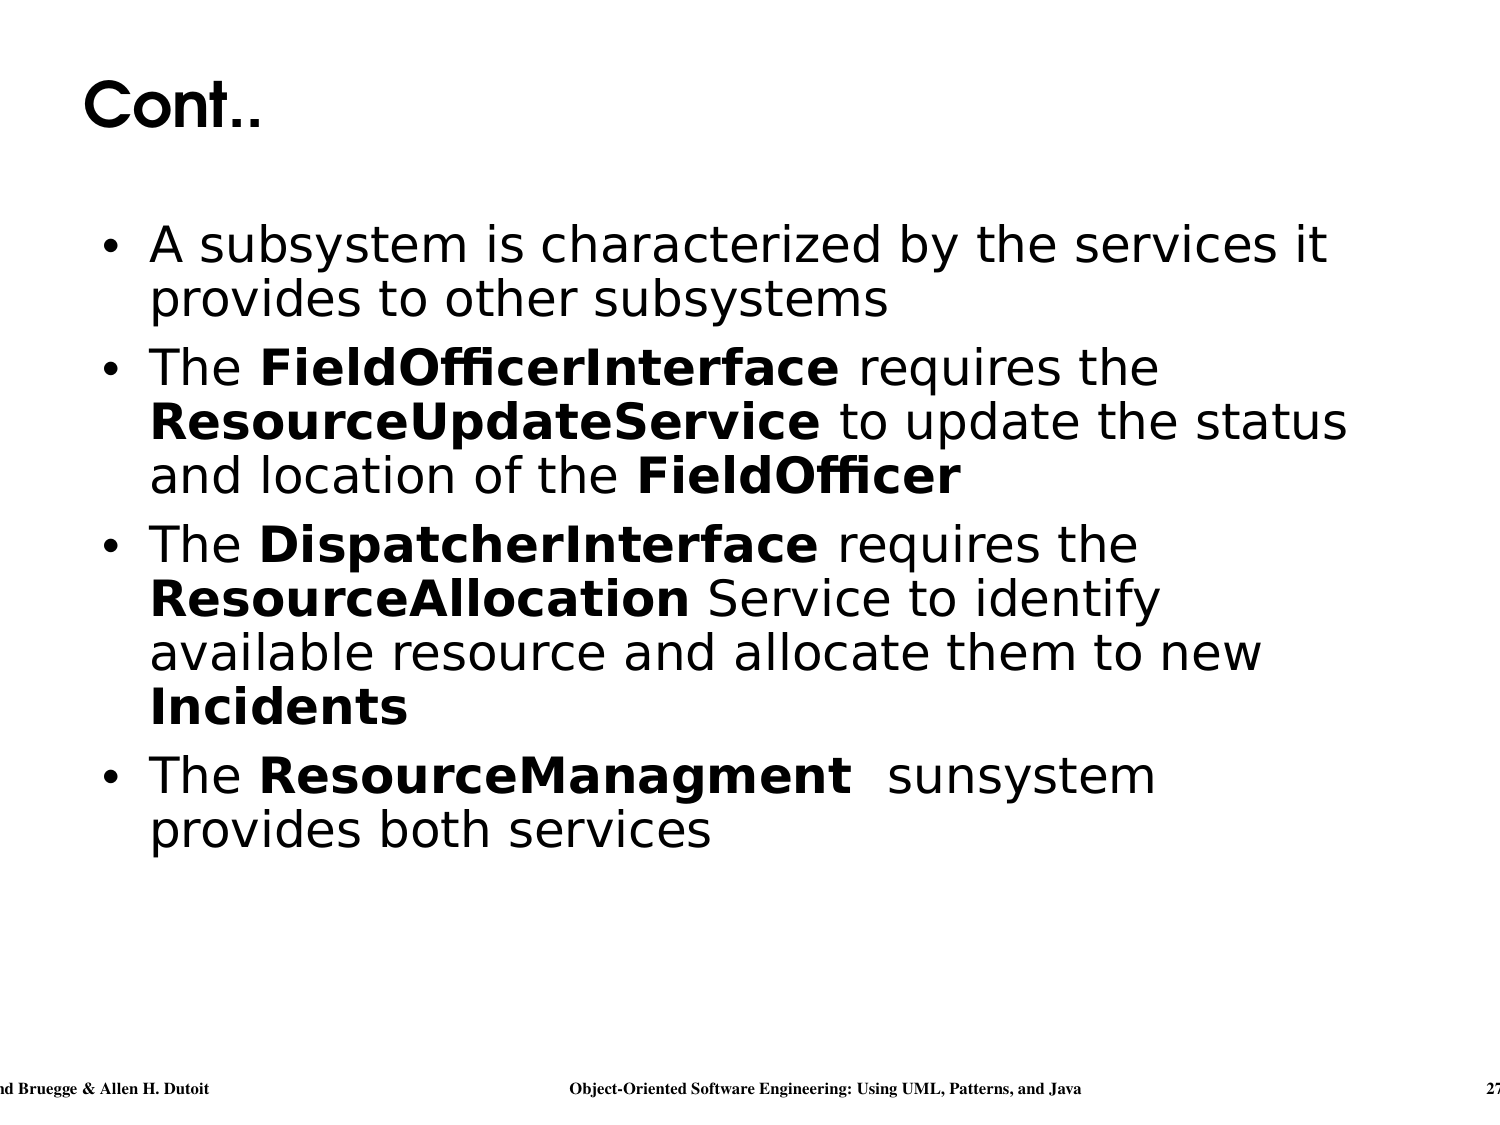

# Cont..
A subsystem is characterized by the services it provides to other subsystems
The FieldOfficerInterface requires the ResourceUpdateService to update the status and location of the FieldOfficer
The DispatcherInterface requires the ResourceAllocation Service to identify available resource and allocate them to new Incidents
The ResourceManagment  sunsystem provides both services